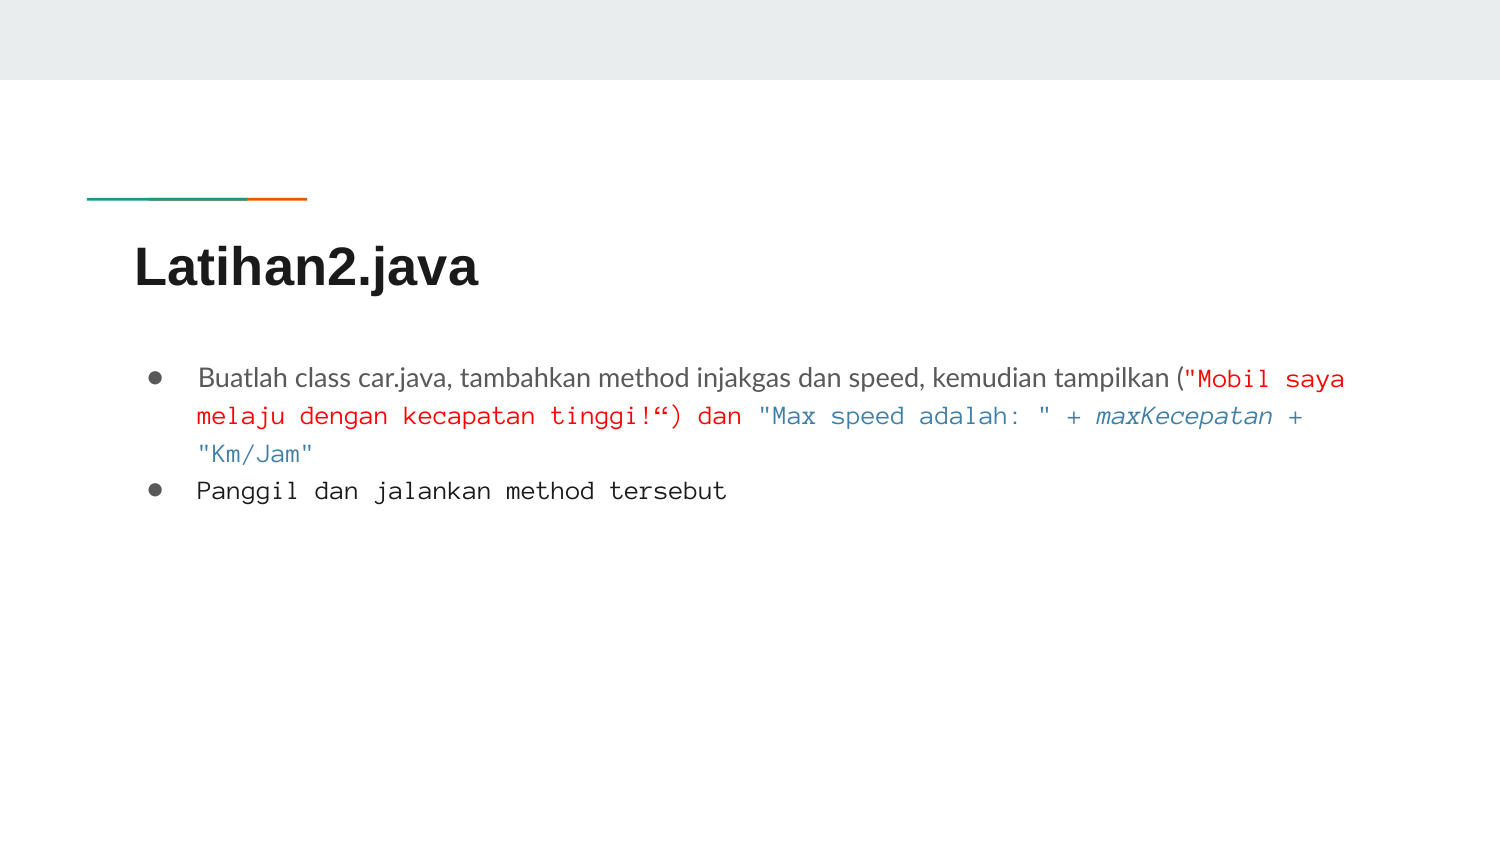

# Latihan2.java
Buatlah class car.java, tambahkan method injakgas dan speed, kemudian tampilkan ("Mobil saya melaju dengan kecapatan tinggi!“) dan "Max speed adalah: " + maxKecepatan + "Km/Jam"
Panggil dan jalankan method tersebut